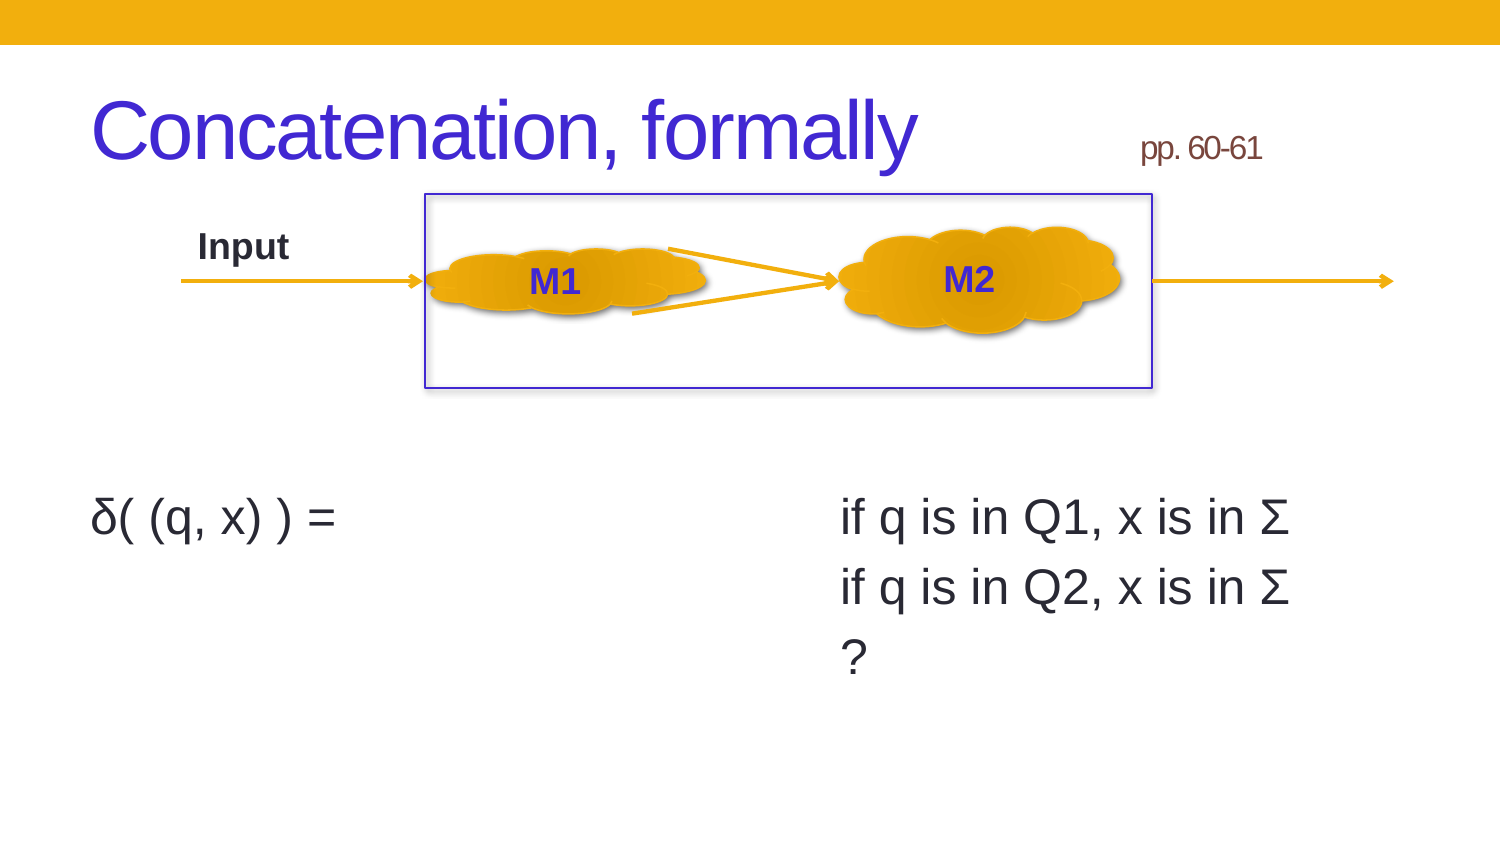

# Concatenation, formally		pp. 60-61

δ( (q, x) ) = 				if q is in Q1, x is in Σ
					if q is in Q2, x is in Σ
					?
Input
M2
M1